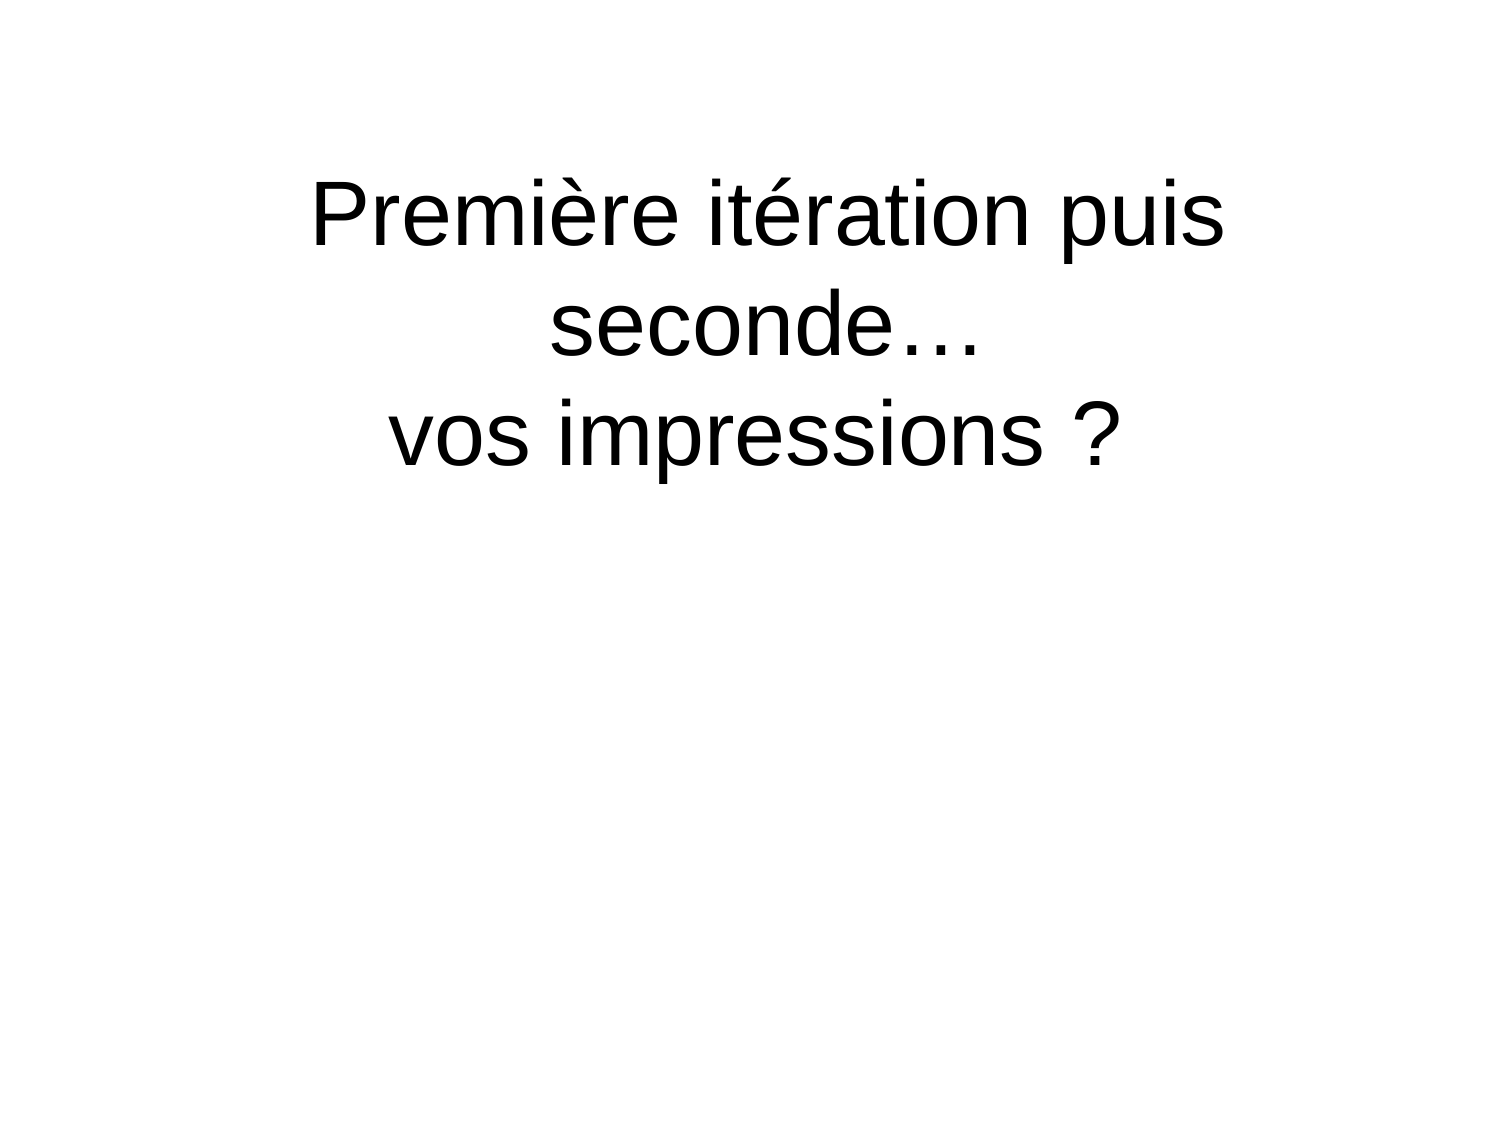

# Première itération puis seconde… vos impressions ?